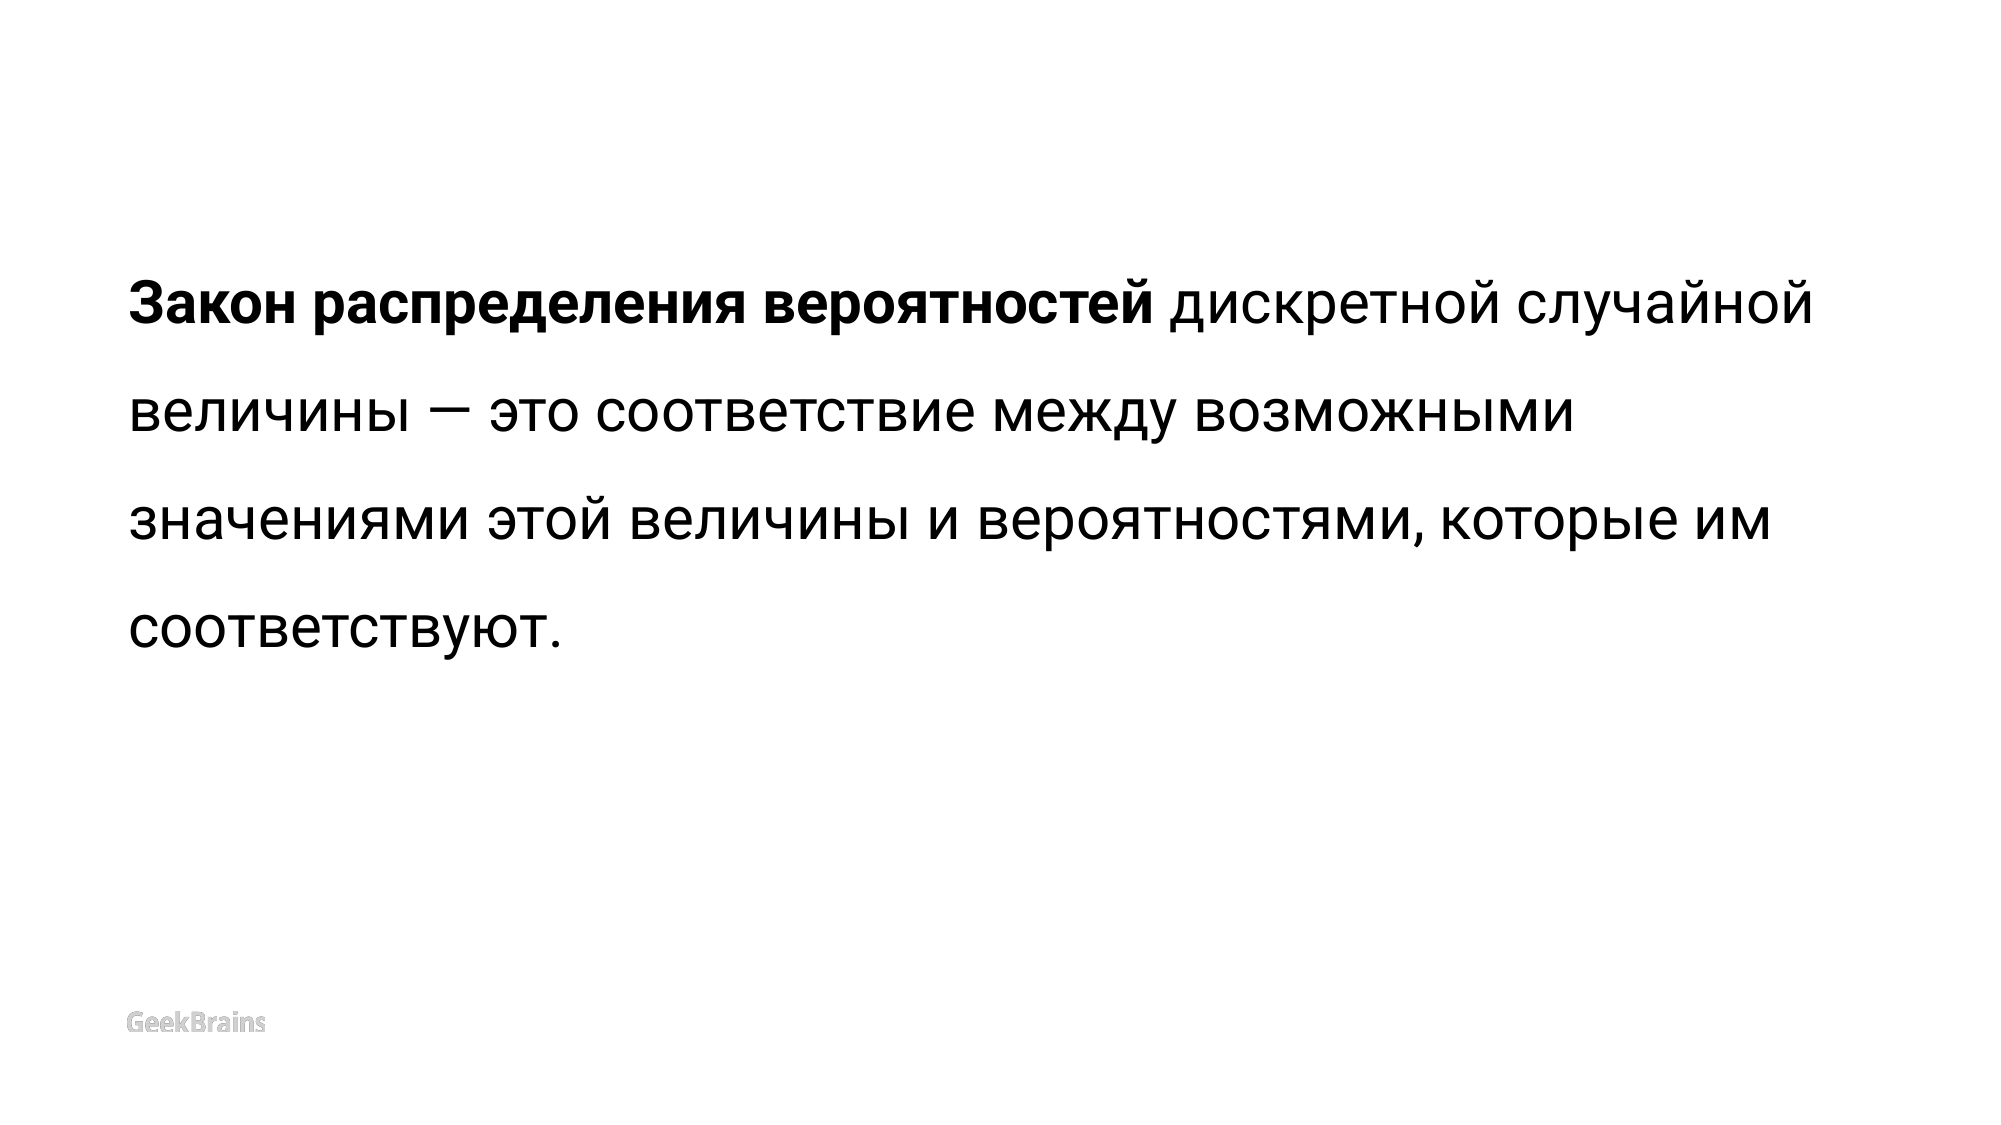

# Закон распределения вероятностей дискретной случайной величины — это соответствие между возможными значениями этой величины и вероятностями, которые им соответствуют.